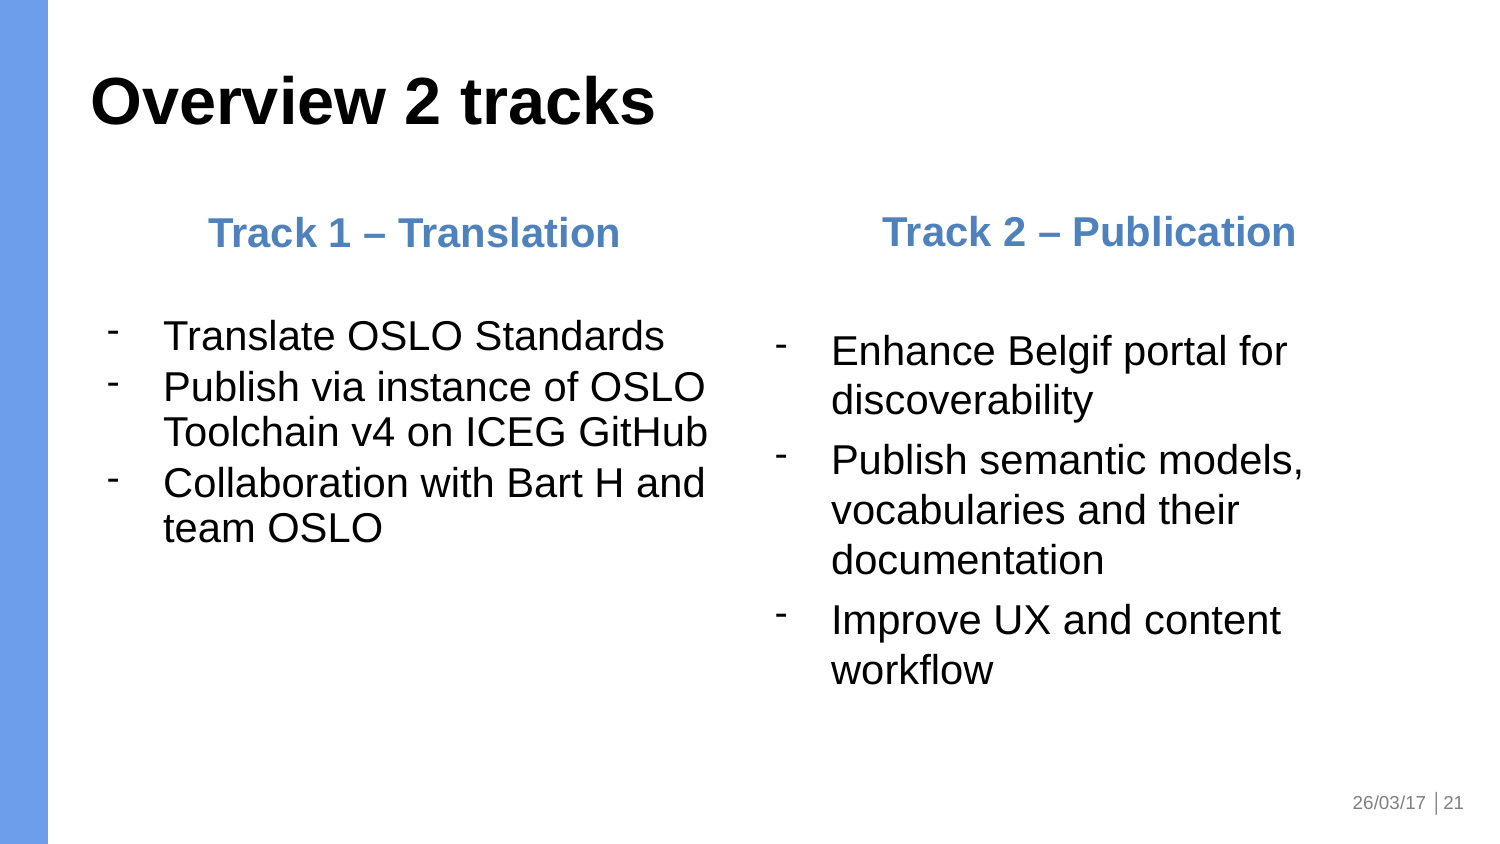

# Overview 2 tracks
Track 1 – Translation

Translate OSLO Standards
Publish via instance of OSLO Toolchain v4 on ICEG GitHub
Collaboration with Bart H and team OSLO

Track 2 – Publication

Enhance Belgif portal for discoverability
Publish semantic models, vocabularies and their documentation
Improve UX and content workflow

26/03/17 │21